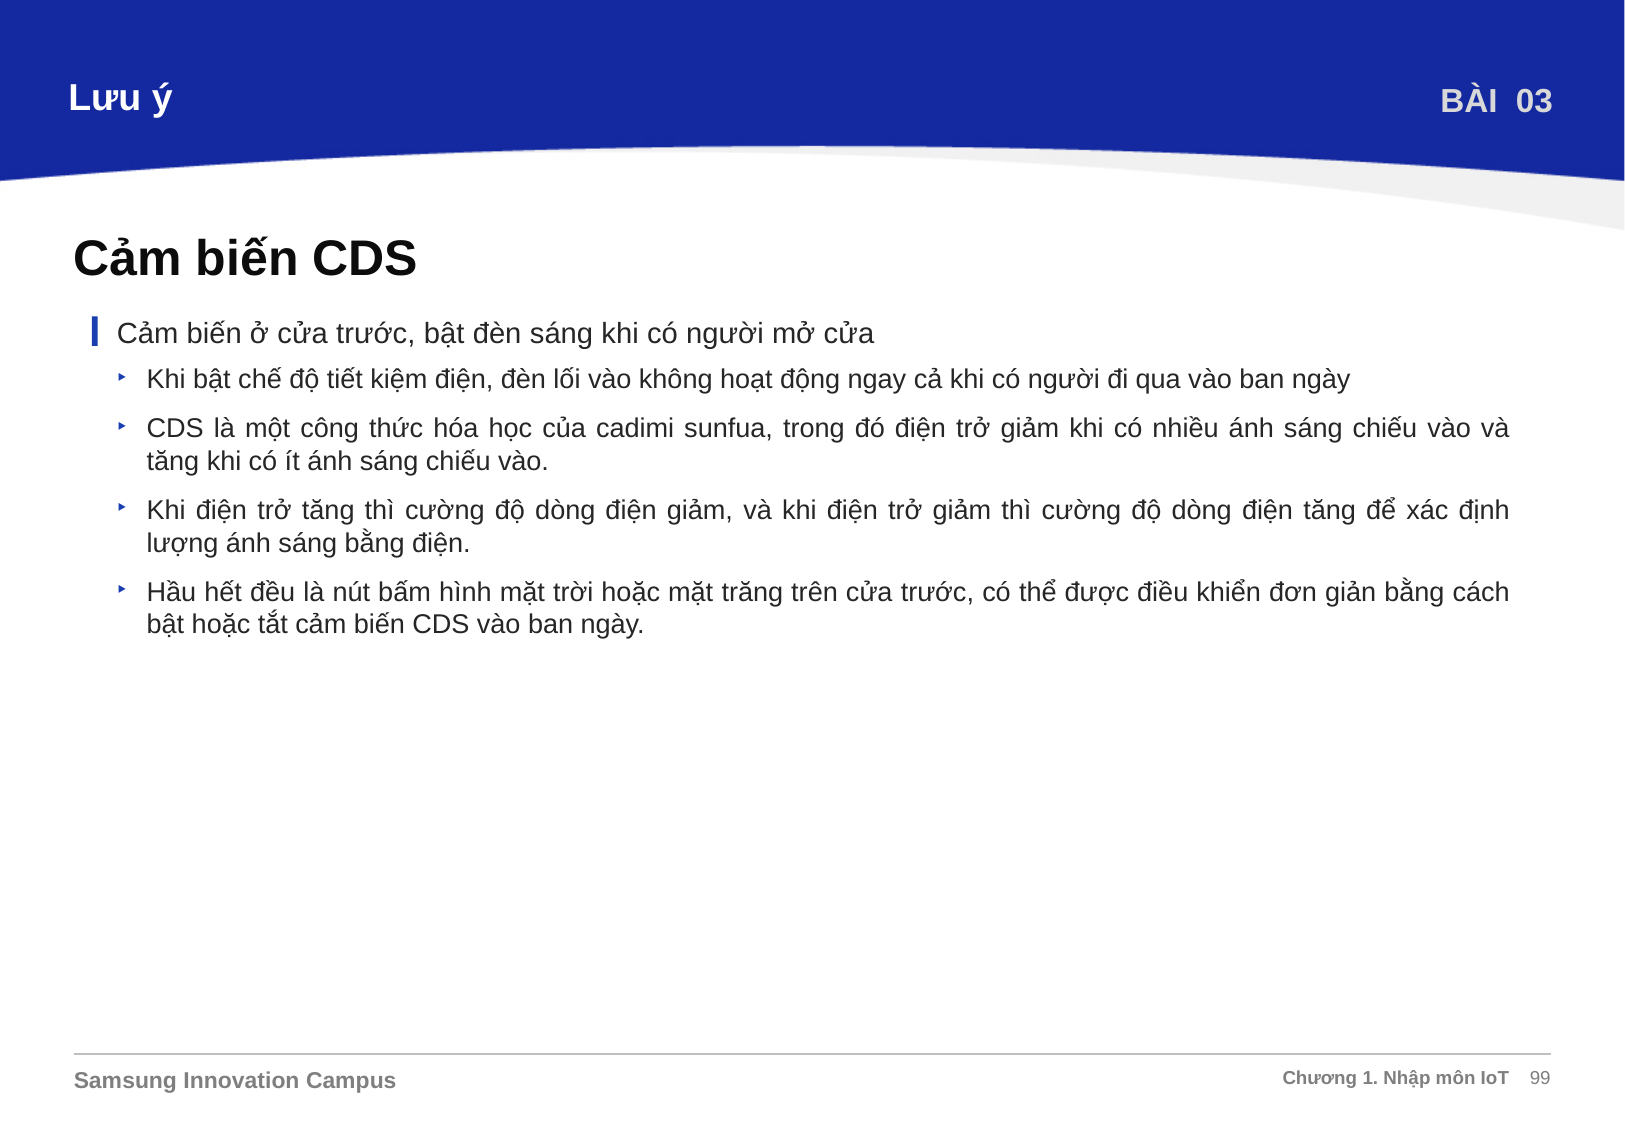

Lưu ý
BÀI  03
Cảm biến CDS
Cảm biến ở cửa trước, bật đèn sáng khi có người mở cửa

Khi bật chế độ tiết kiệm điện, đèn lối vào không hoạt động ngay cả khi có người đi qua vào ban ngày
CDS là một công thức hóa học của cadimi sunfua, trong đó điện trở giảm khi có nhiều ánh sáng chiếu vào và tăng khi có ít ánh sáng chiếu vào.
Khi điện trở tăng thì cường độ dòng điện giảm, và khi điện trở giảm thì cường độ dòng điện tăng để xác định lượng ánh sáng bằng điện.
Hầu hết đều là nút bấm hình mặt trời hoặc mặt trăng trên cửa trước, có thể được điều khiển đơn giản bằng cách bật hoặc tắt cảm biến CDS vào ban ngày.